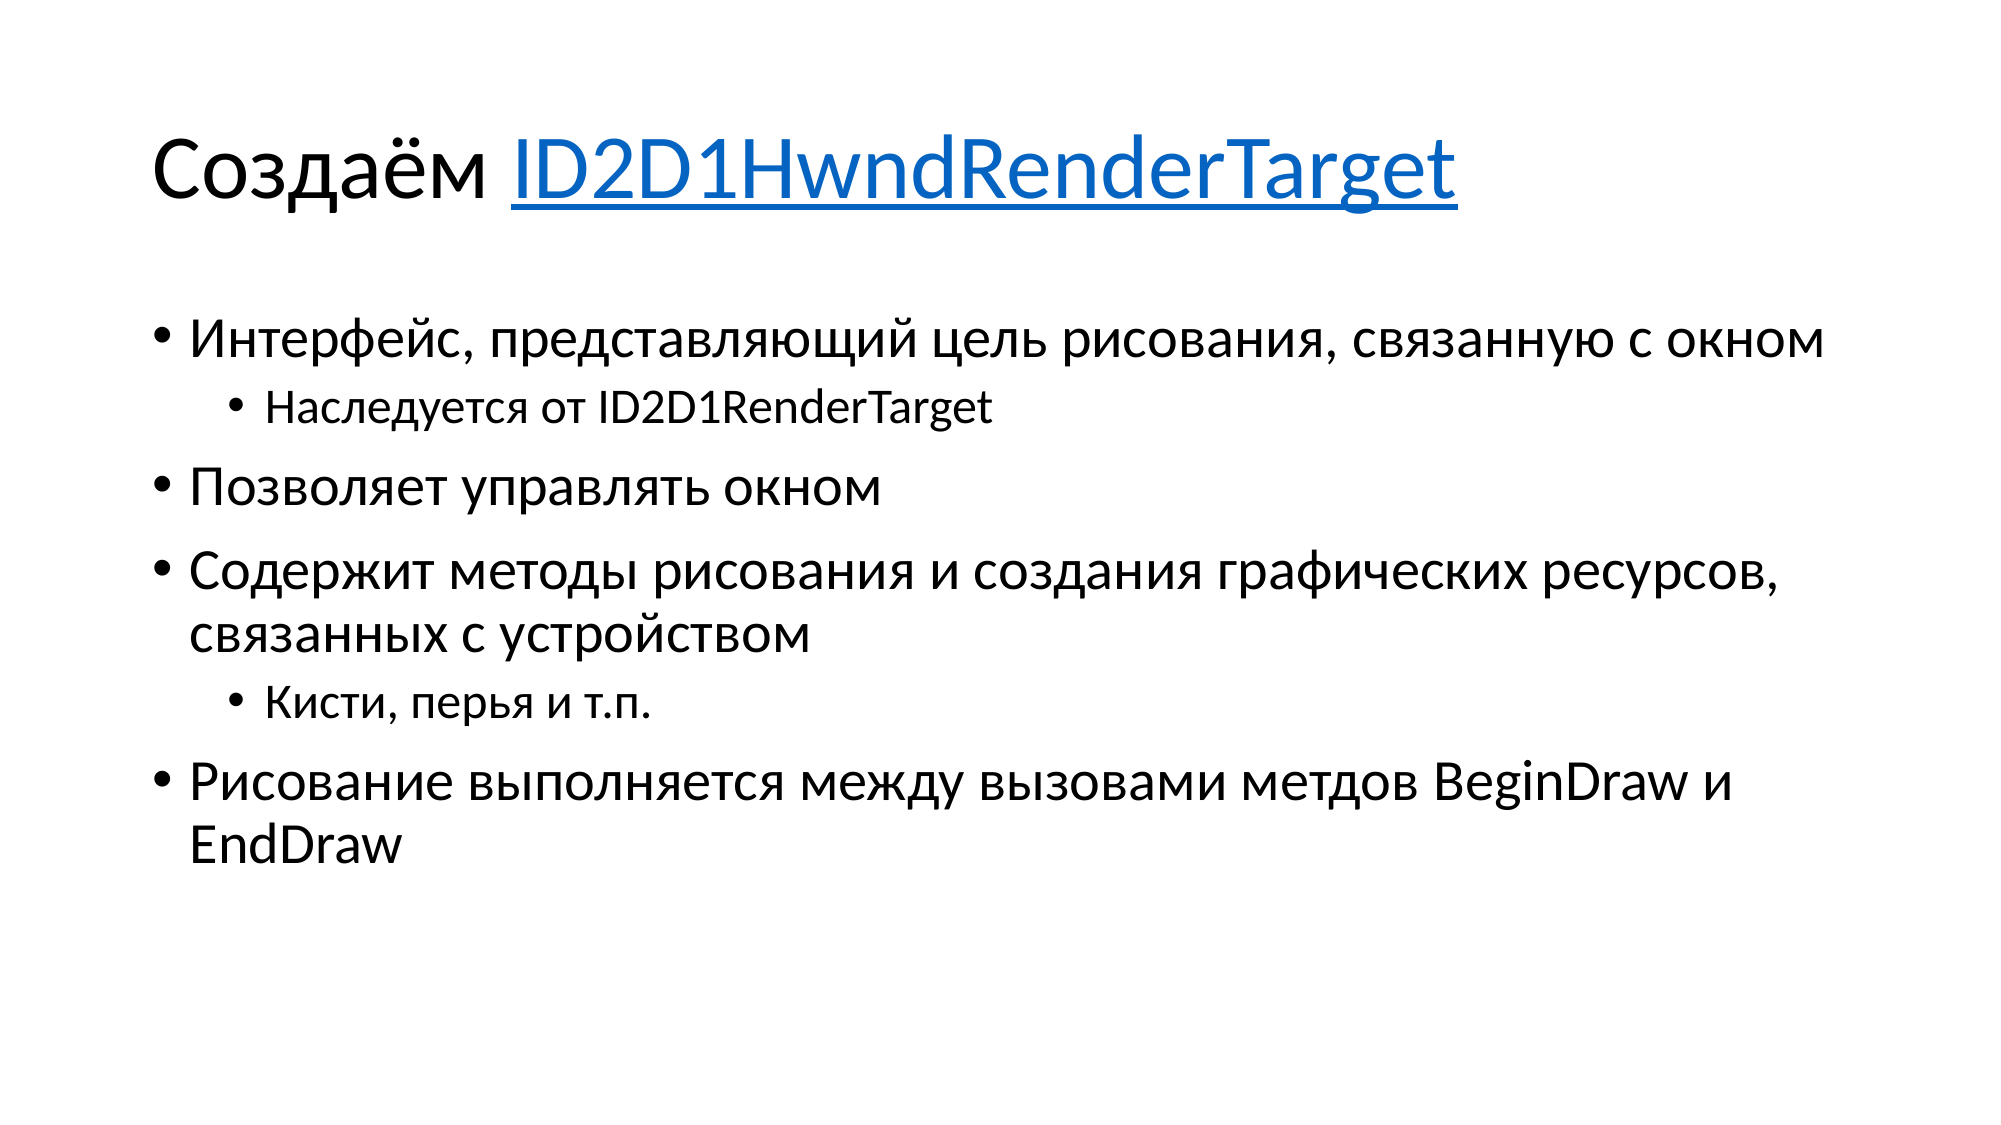

# Создаём ID2D1HwndRenderTarget
Интерфейс, представляющий цель рисования, связанную с окном
Наследуется от ID2D1RenderTarget
Позволяет управлять окном
Содержит методы рисования и создания графических ресурсов, связанных с устройством
Кисти, перья и т.п.
Рисование выполняется между вызовами метдов BeginDraw и EndDraw